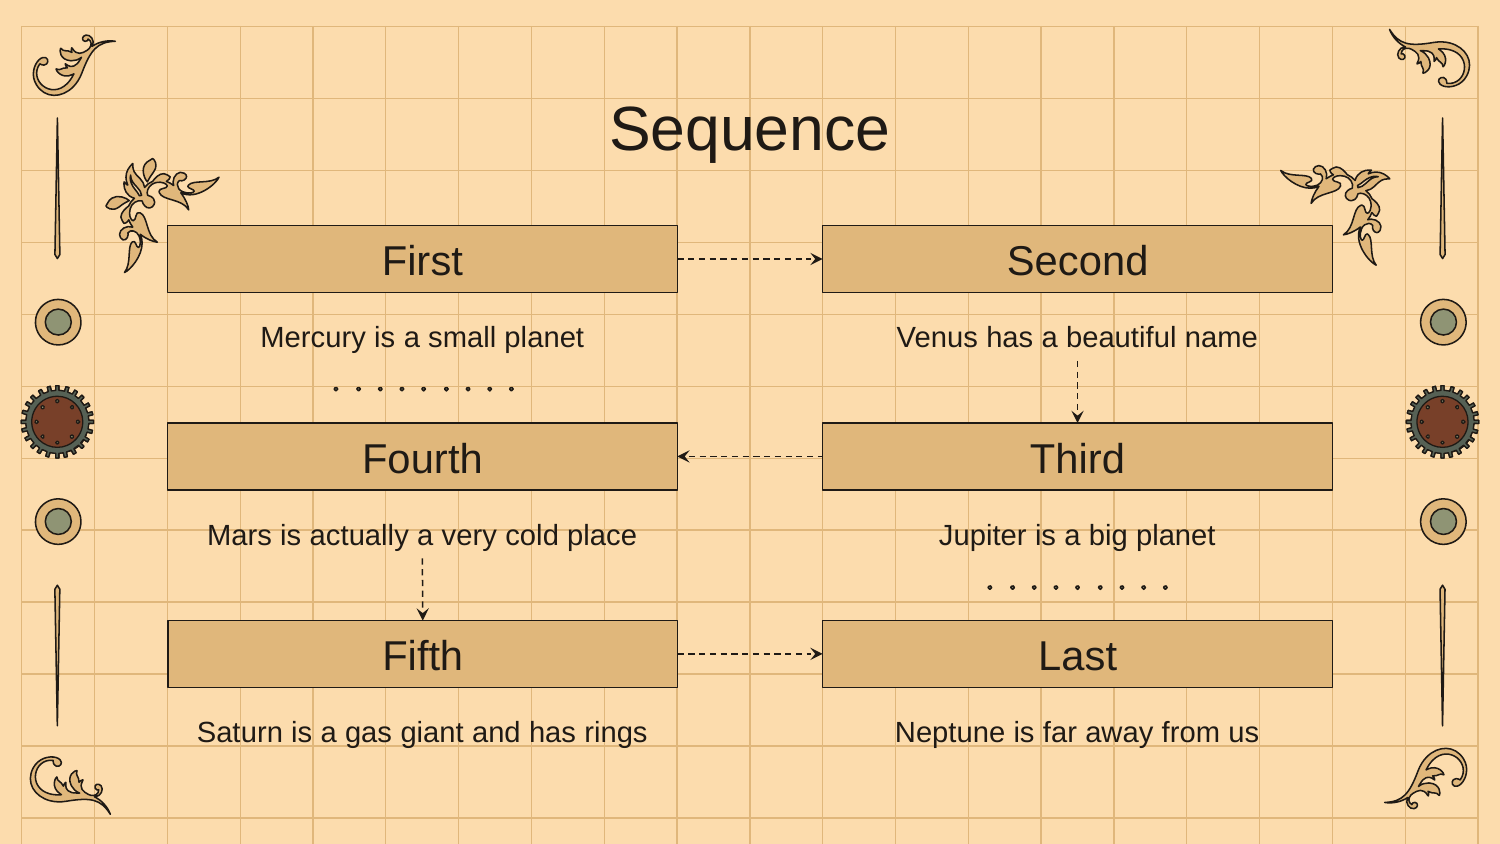

# Sequence

First
Second

Mercury is a small planet
Venus has a beautiful name
Fourth
Third

Mars is actually a very cold place
Jupiter is a big planet
Fifth
Last
Saturn is a gas giant and has rings
Neptune is far away from us